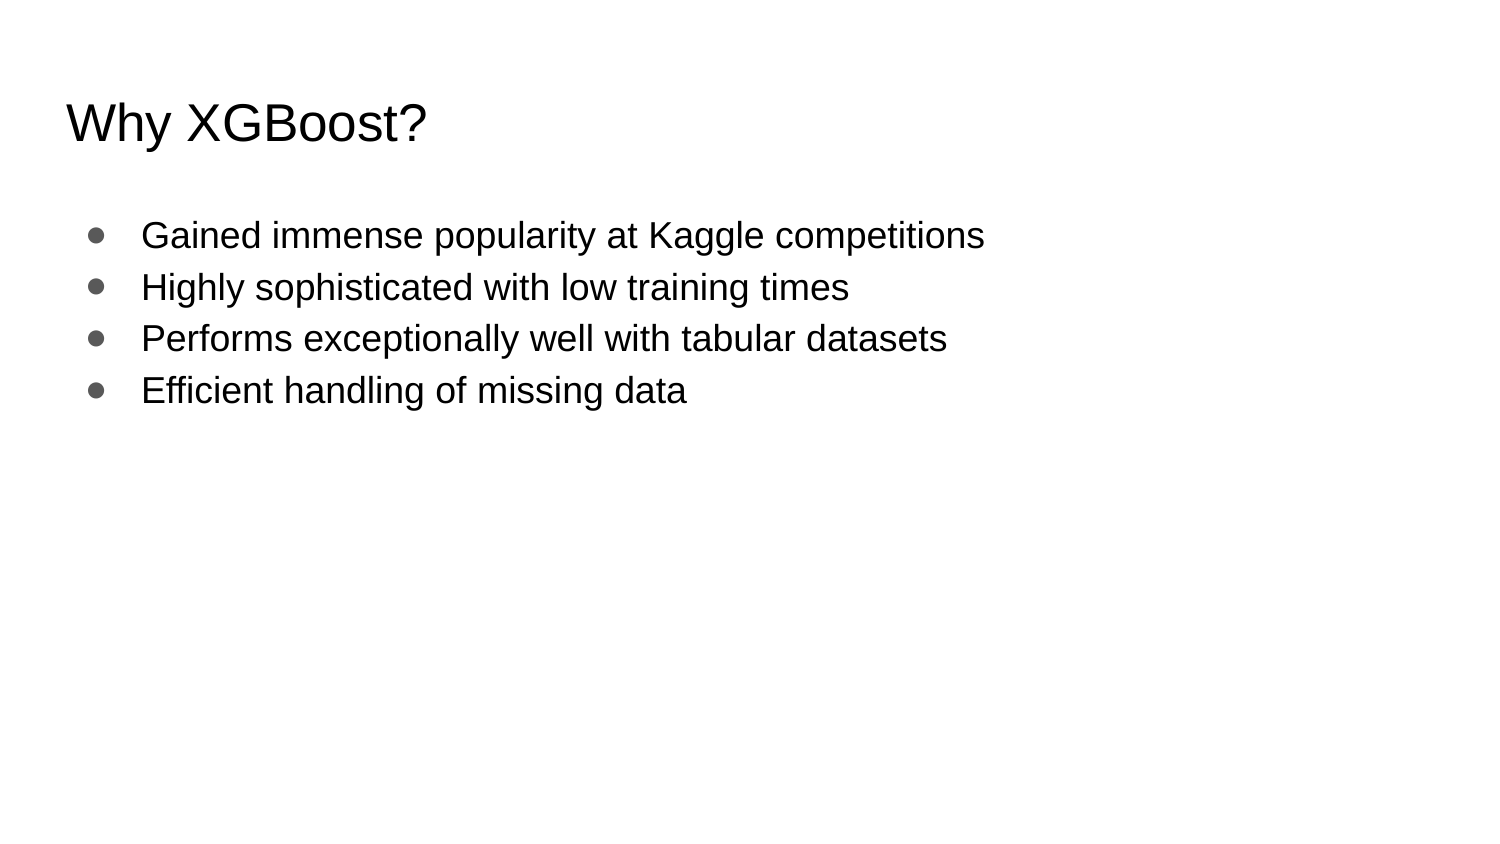

# Why XGBoost?
Gained immense popularity at Kaggle competitions
Highly sophisticated with low training times
Performs exceptionally well with tabular datasets
Efficient handling of missing data